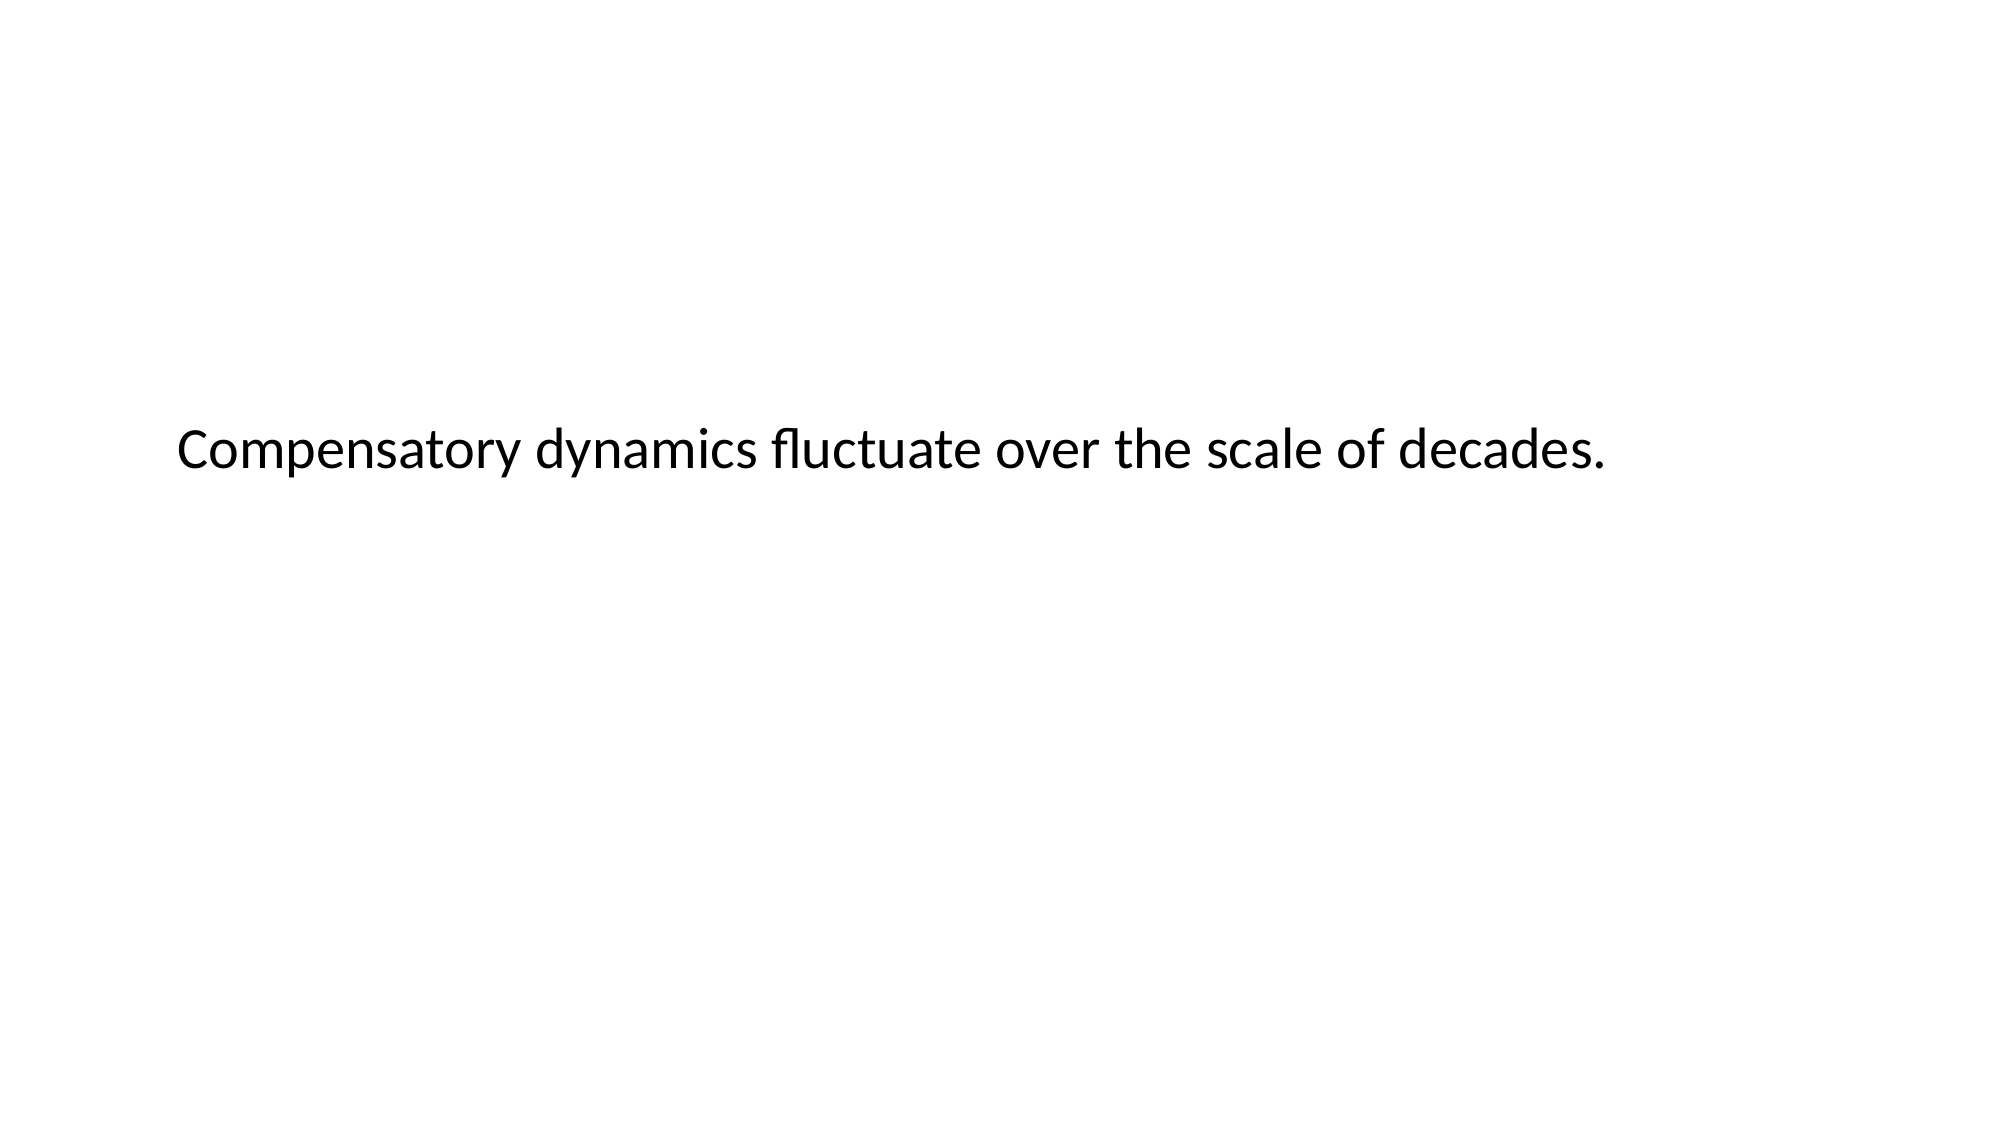

Compensatory dynamics fluctuate over the scale of decades.